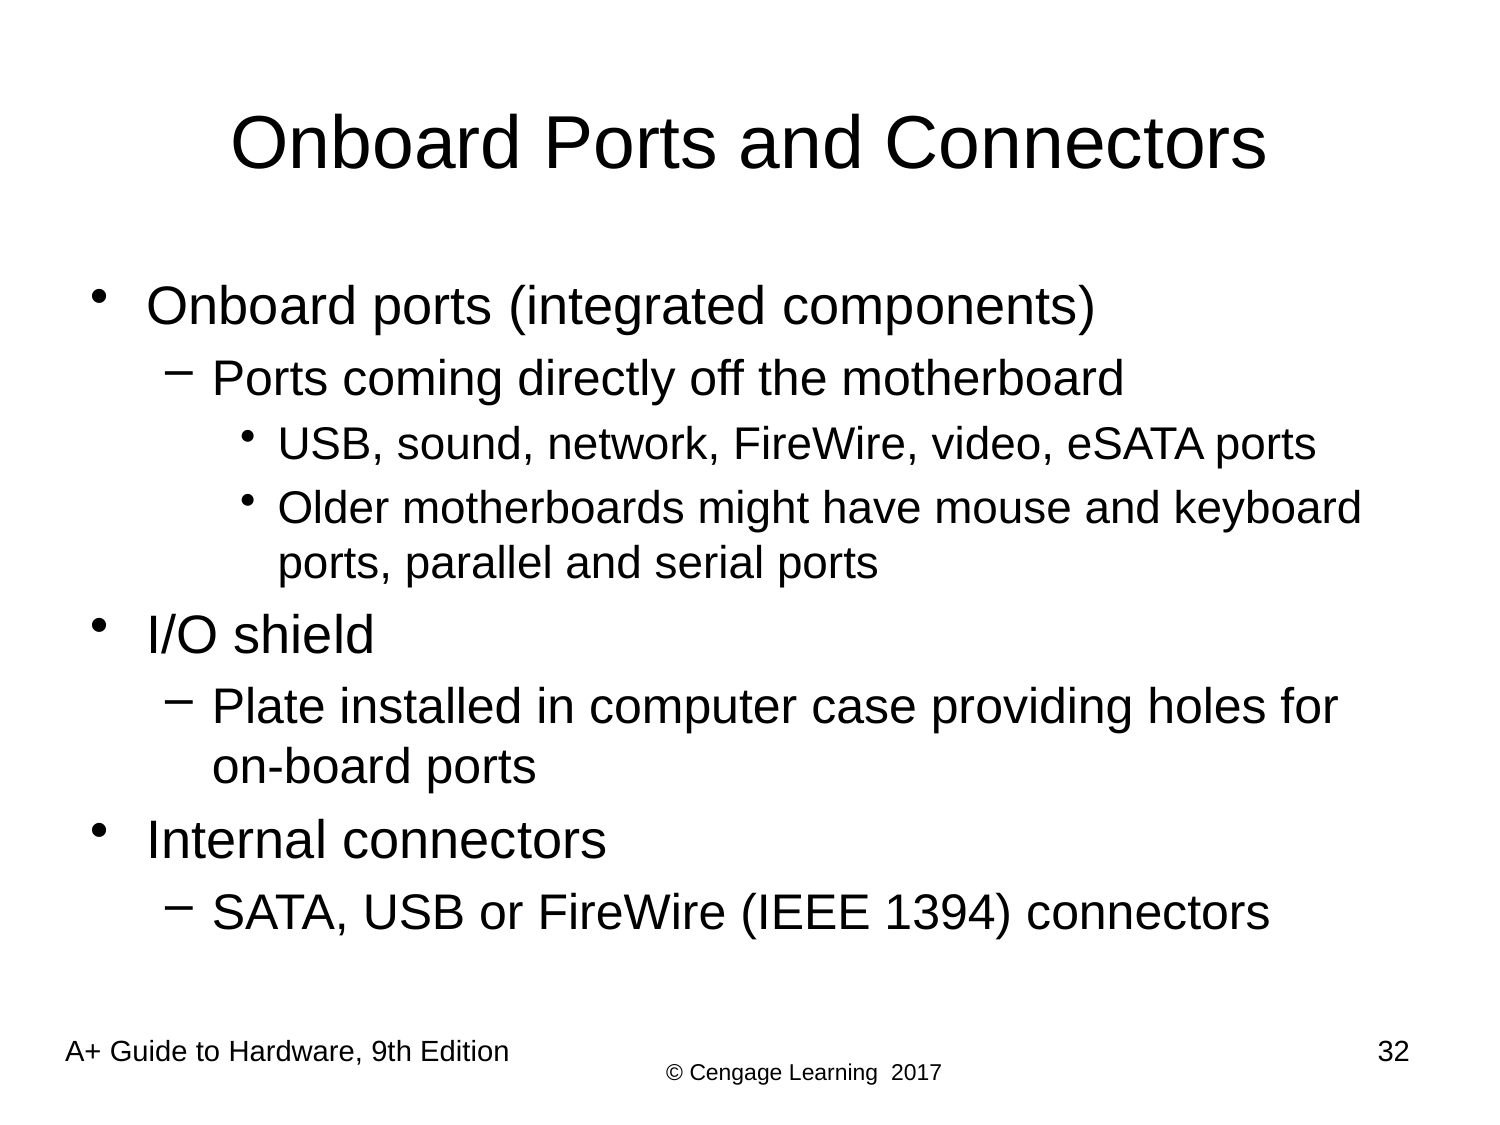

# Onboard Ports and Connectors
Onboard ports (integrated components)
Ports coming directly off the motherboard
USB, sound, network, FireWire, video, eSATA ports
Older motherboards might have mouse and keyboard ports, parallel and serial ports
I/O shield
Plate installed in computer case providing holes for on-board ports
Internal connectors
SATA, USB or FireWire (IEEE 1394) connectors
32
A+ Guide to Hardware, 9th Edition